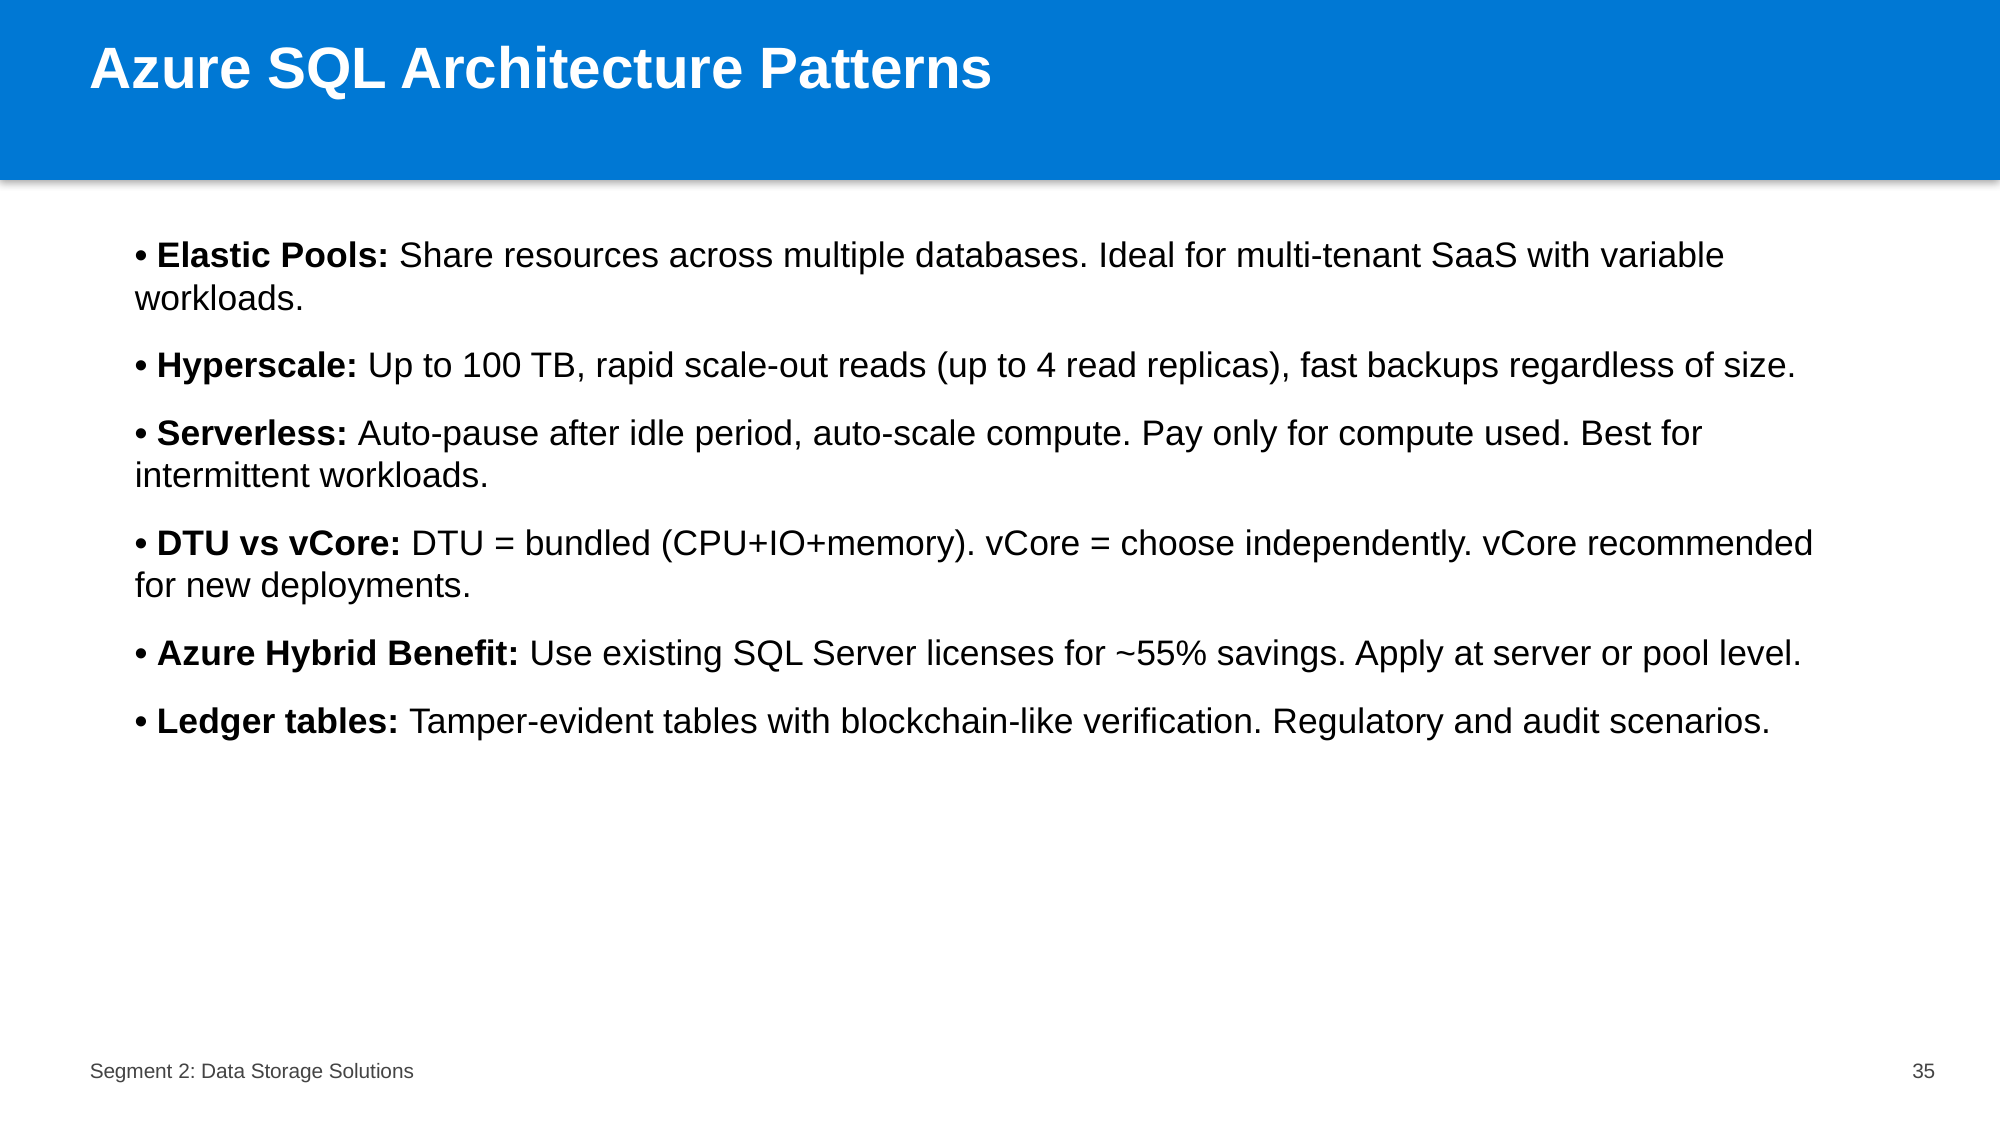

Azure SQL Architecture Patterns
• Elastic Pools: Share resources across multiple databases. Ideal for multi-tenant SaaS with variable workloads.
• Hyperscale: Up to 100 TB, rapid scale-out reads (up to 4 read replicas), fast backups regardless of size.
• Serverless: Auto-pause after idle period, auto-scale compute. Pay only for compute used. Best for intermittent workloads.
• DTU vs vCore: DTU = bundled (CPU+IO+memory). vCore = choose independently. vCore recommended for new deployments.
• Azure Hybrid Benefit: Use existing SQL Server licenses for ~55% savings. Apply at server or pool level.
• Ledger tables: Tamper-evident tables with blockchain-like verification. Regulatory and audit scenarios.
Segment 2: Data Storage Solutions
35